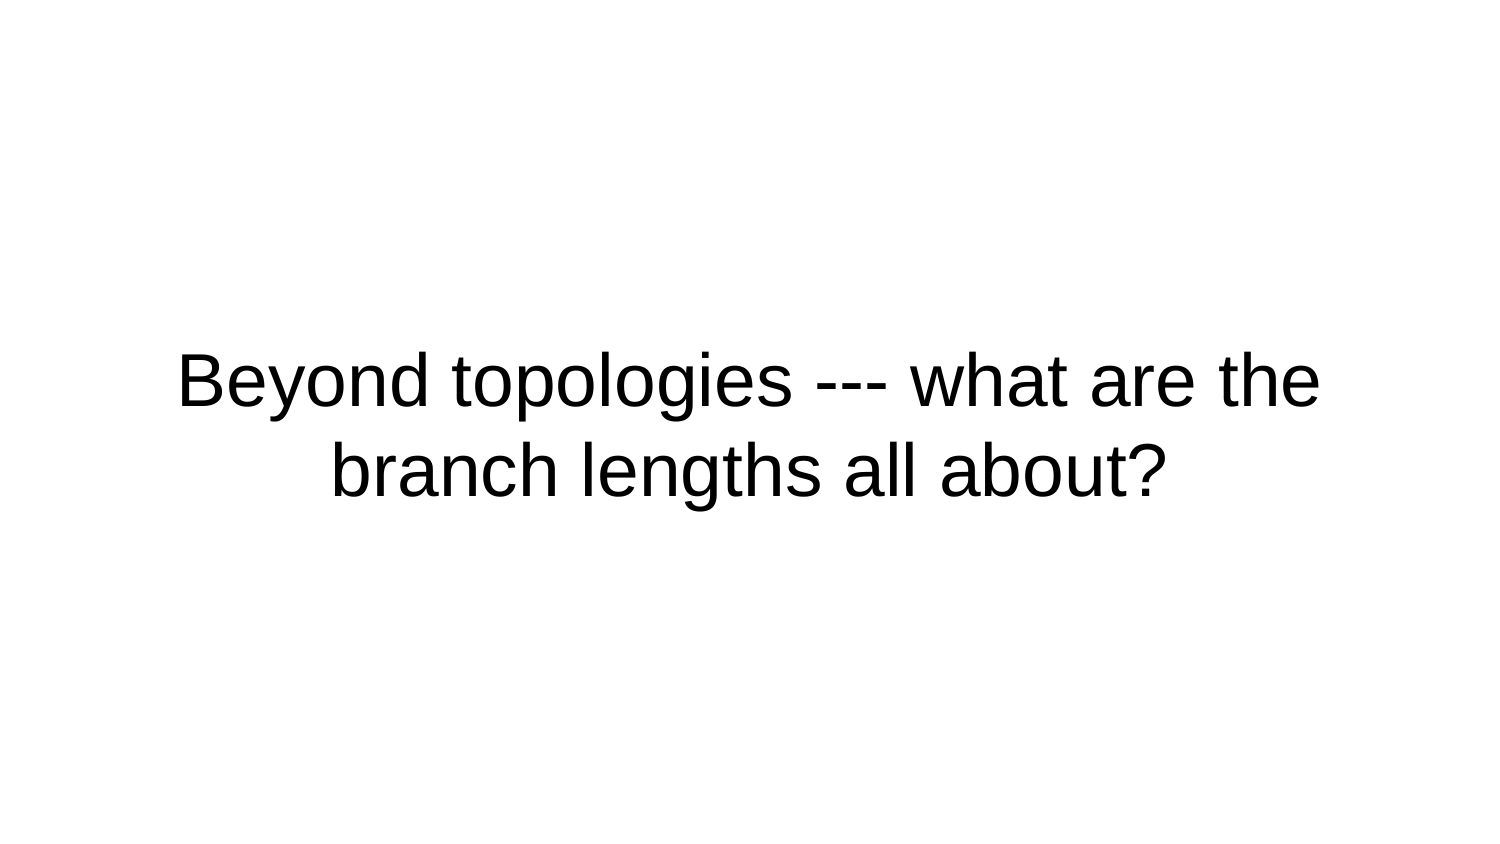

# Beyond topologies --- what are the branch lengths all about?